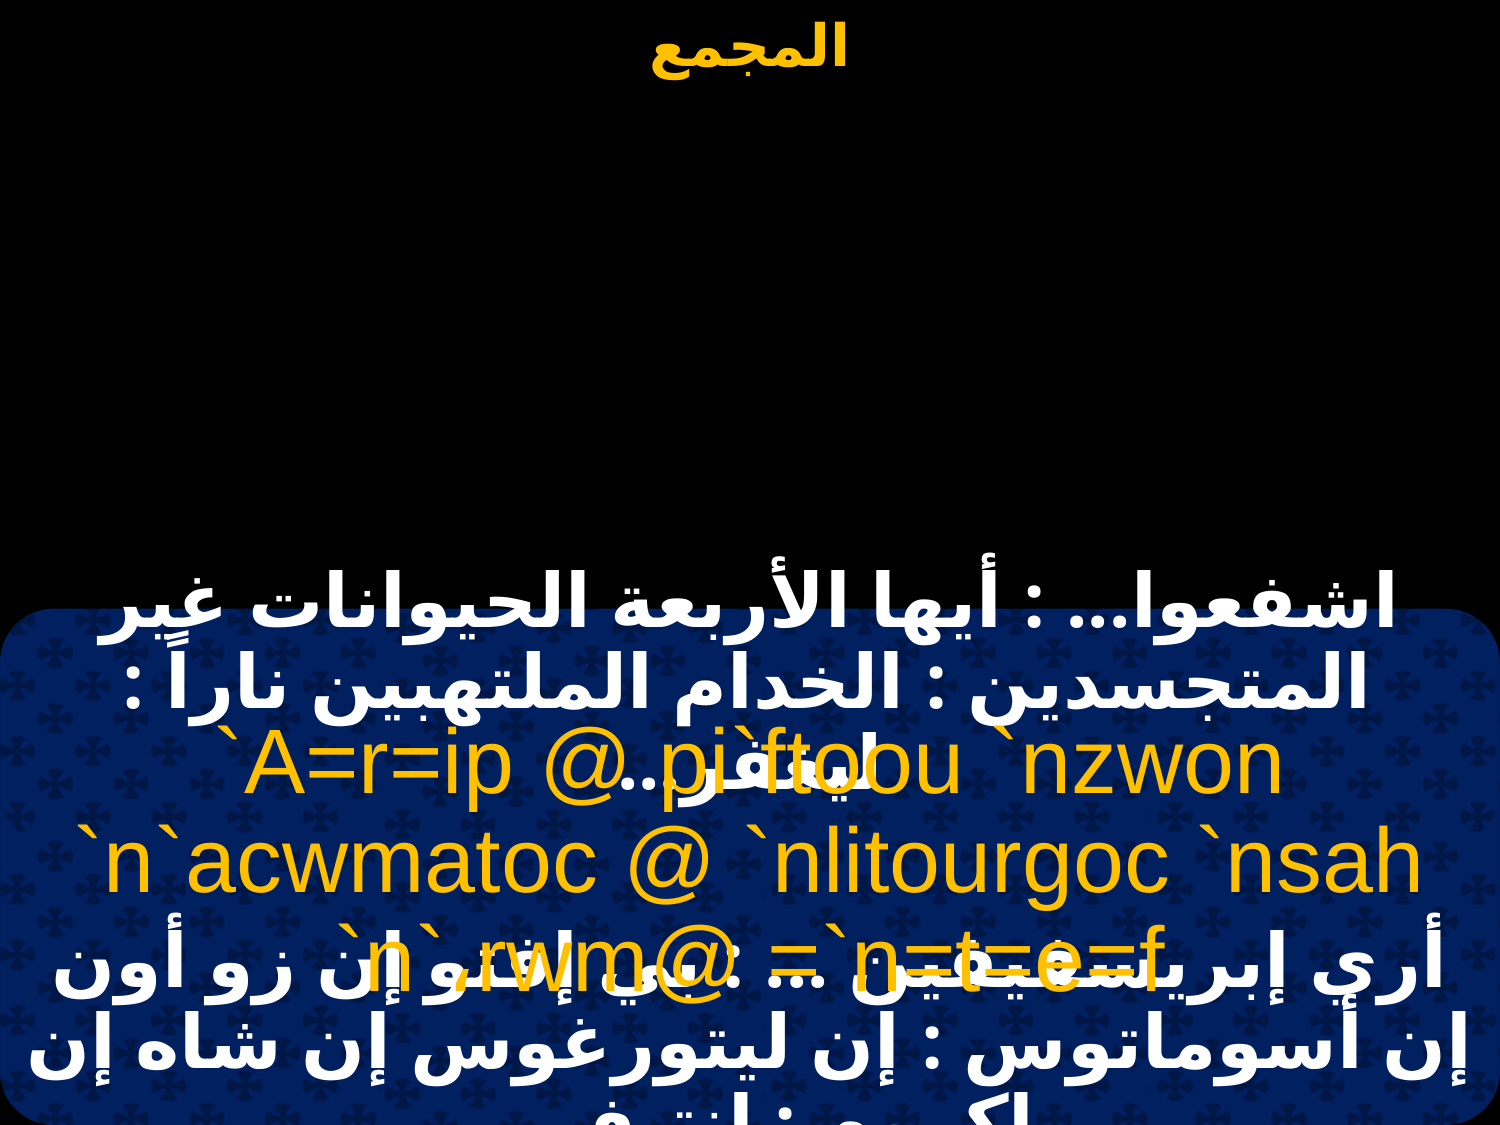

#
اشفعوا... : أيها الأربعة الحيوانات غير المتجسدين : الخدام الملتهبين ناراً : ليغفر...
`A=r=ip @ pi`ftoou `nzwon `n`acwmatoc @ `nlitourgoc `nsah `n`،rwm@ =`n=t=e=f
أري إبريسفيفين ... : بي إفتو إن زو أون إن أسوماتوس : إن ليتورغوس إن شاه إن إكروم : إنتيف...